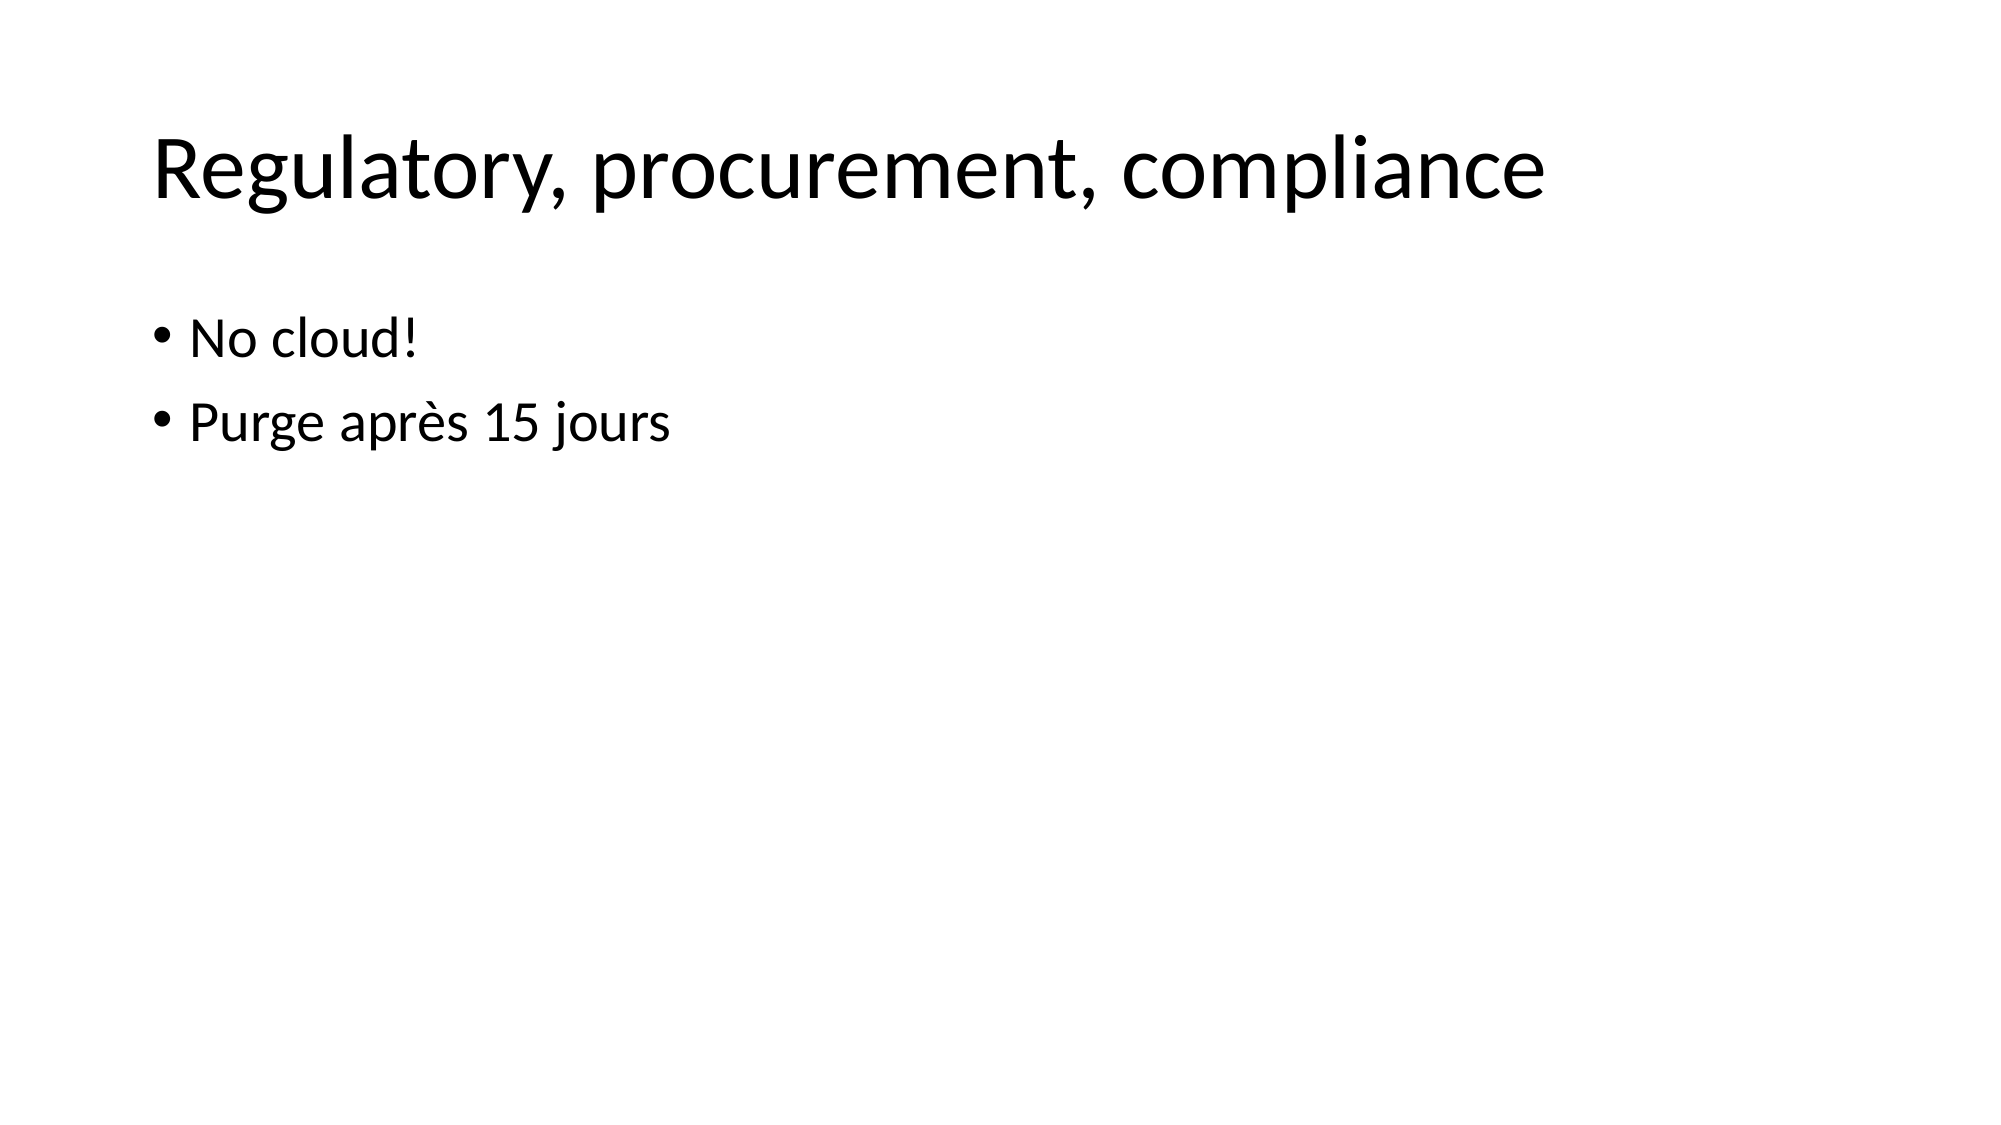

# Regulatory, procurement, compliance
No cloud!
Purge après 15 jours